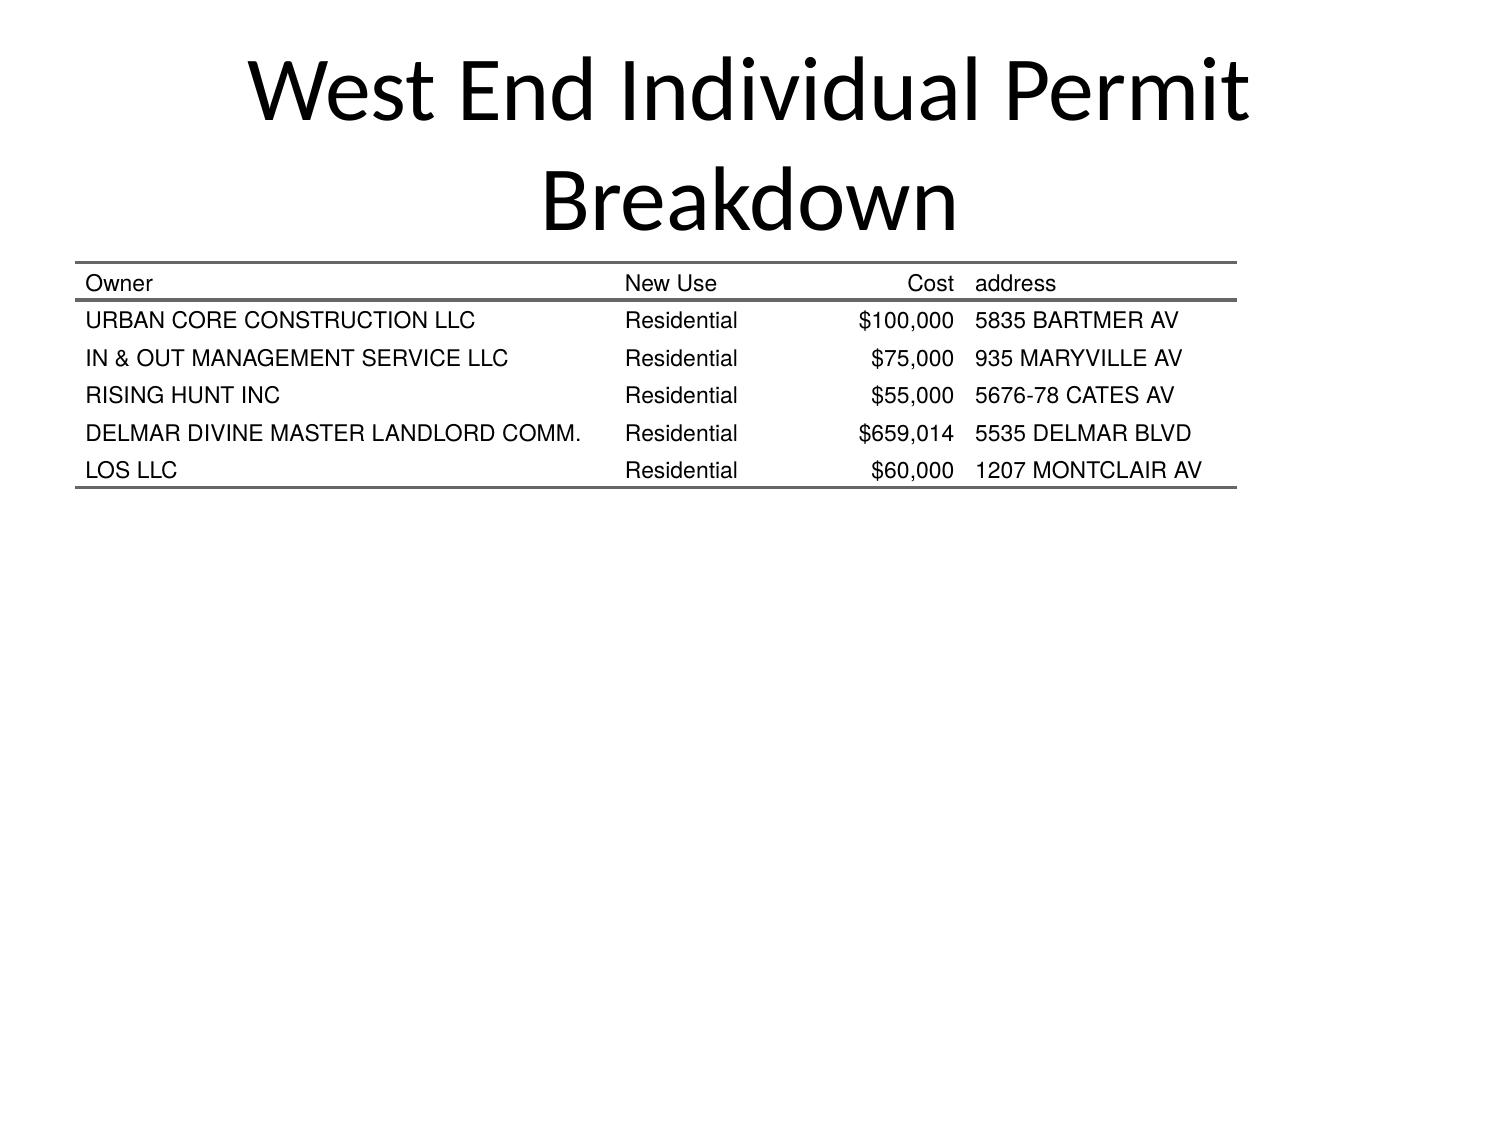

# West End Individual Permit Breakdown
| Owner | New Use | Cost | address |
| --- | --- | --- | --- |
| URBAN CORE CONSTRUCTION LLC | Residential | $100,000 | 5835 BARTMER AV |
| IN & OUT MANAGEMENT SERVICE LLC | Residential | $75,000 | 935 MARYVILLE AV |
| RISING HUNT INC | Residential | $55,000 | 5676-78 CATES AV |
| DELMAR DIVINE MASTER LANDLORD COMM. | Residential | $659,014 | 5535 DELMAR BLVD |
| LOS LLC | Residential | $60,000 | 1207 MONTCLAIR AV |